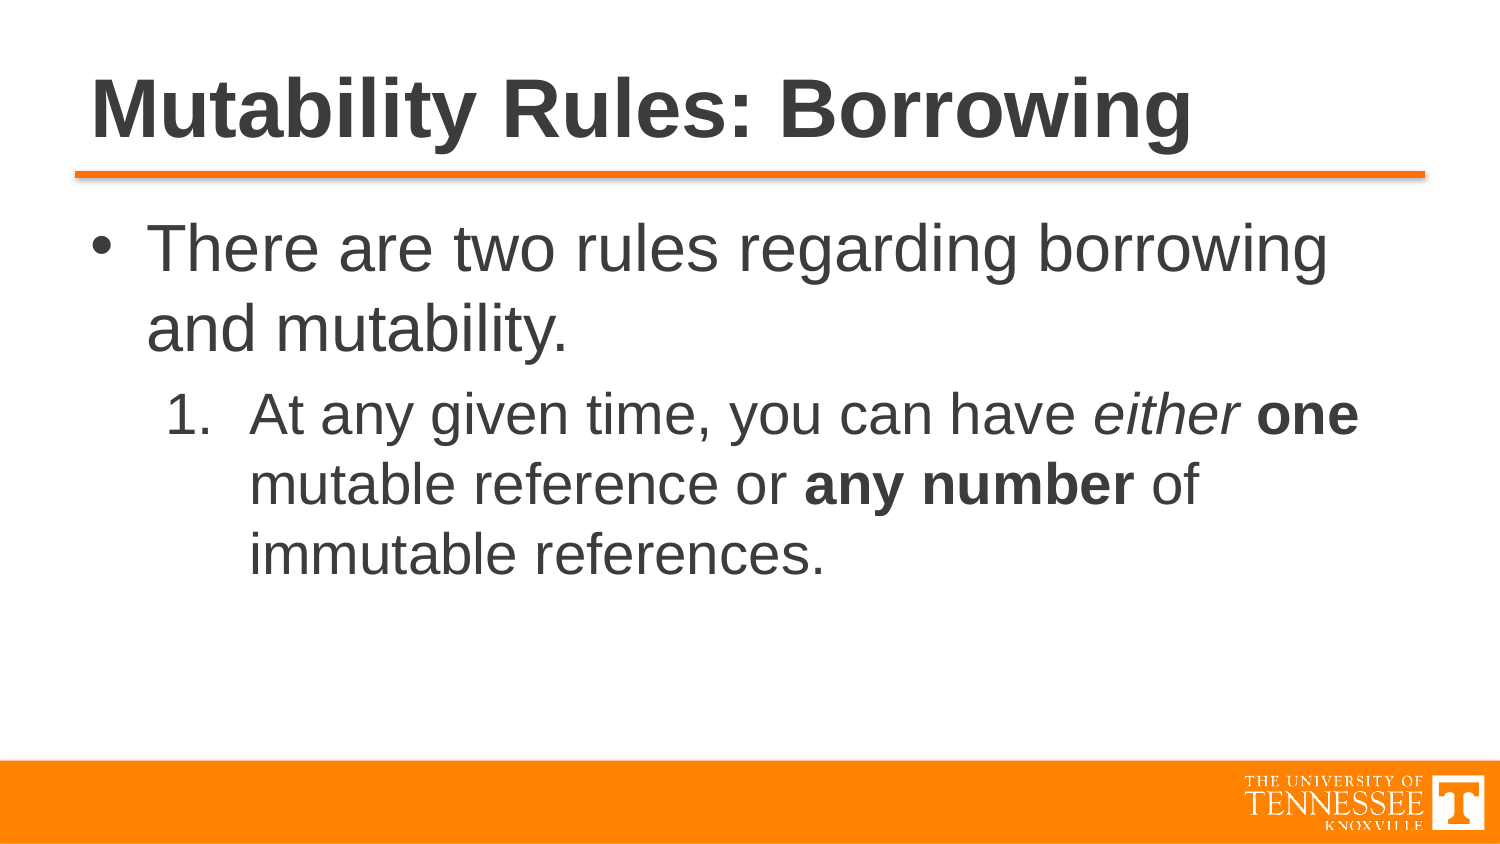

# Mutability Rules: Borrowing
There are two rules regarding borrowing and mutability.
At any given time, you can have either one mutable reference or any number of immutable references.